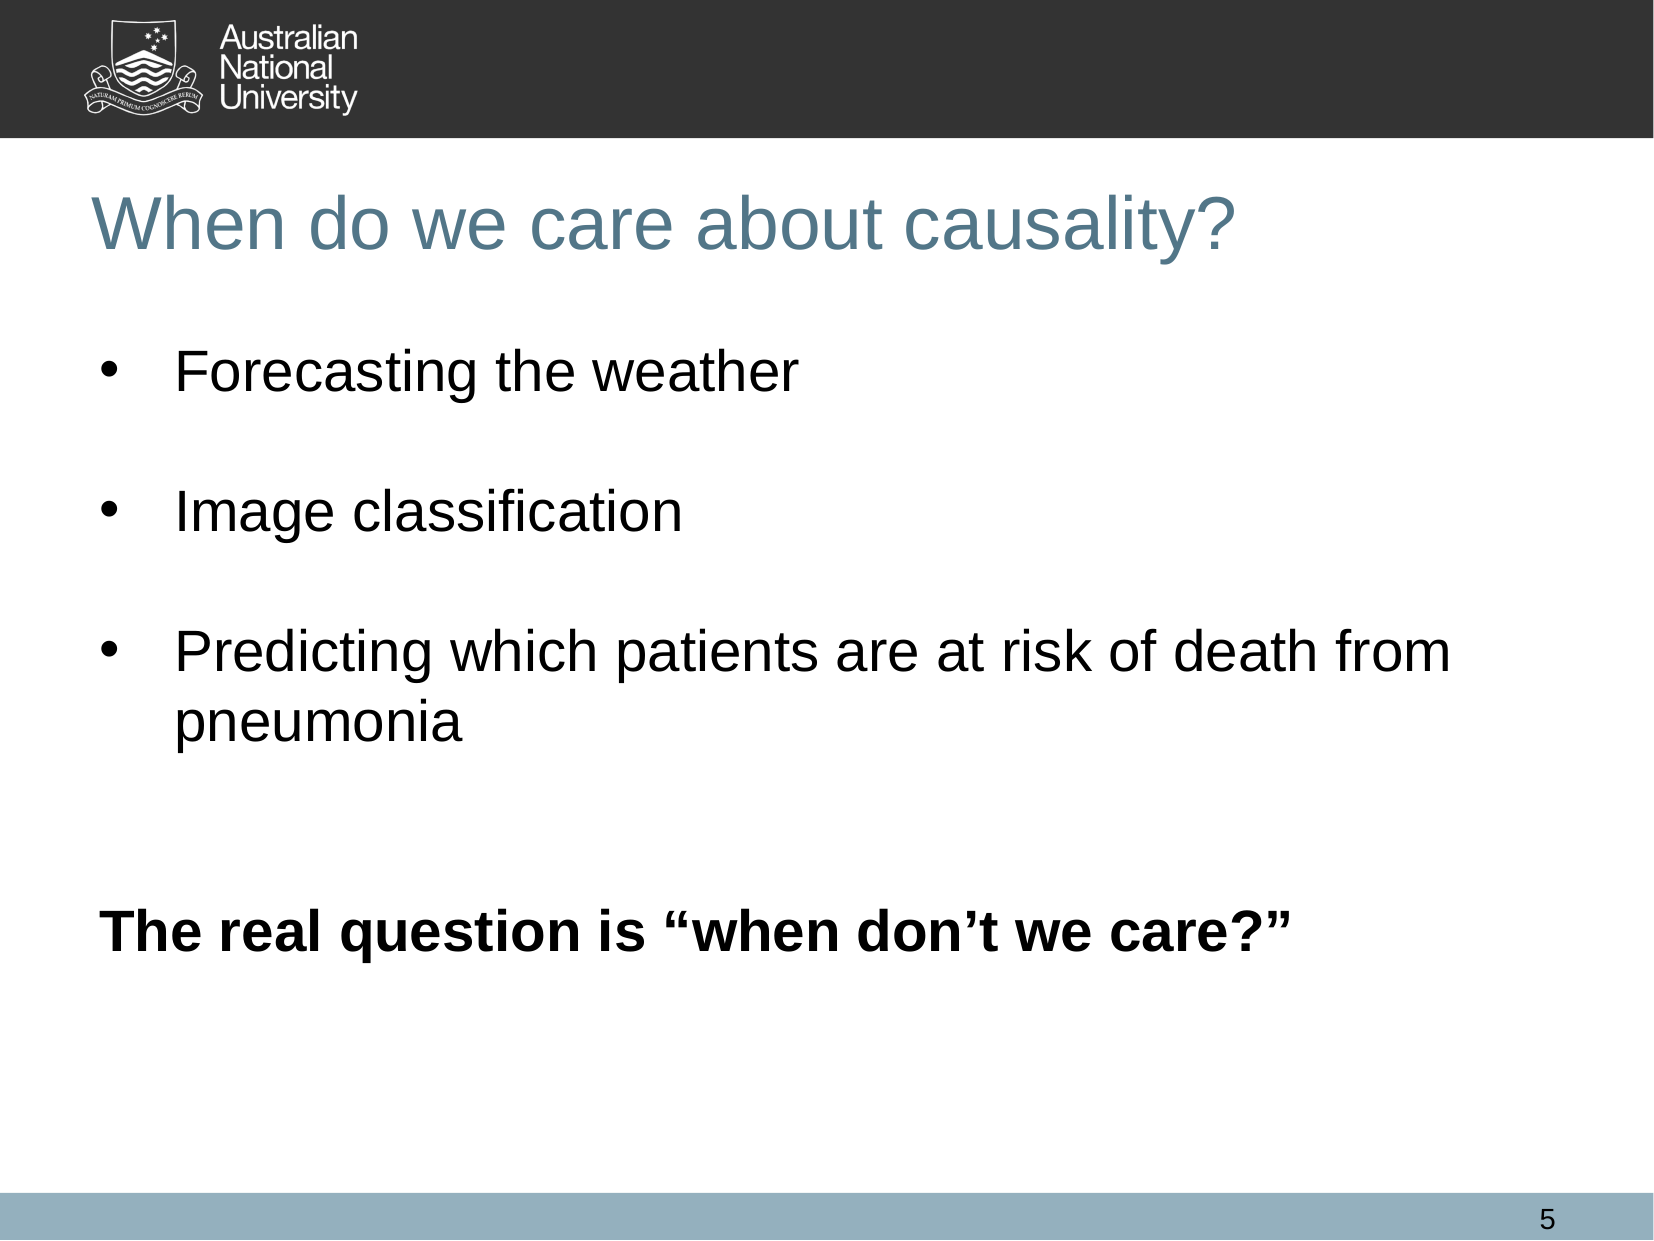

When do we care about causality?

Forecasting the weather

Image classification

Predicting which patients are at risk of death from pneumonia

The real question is “when don’t we care?”
5